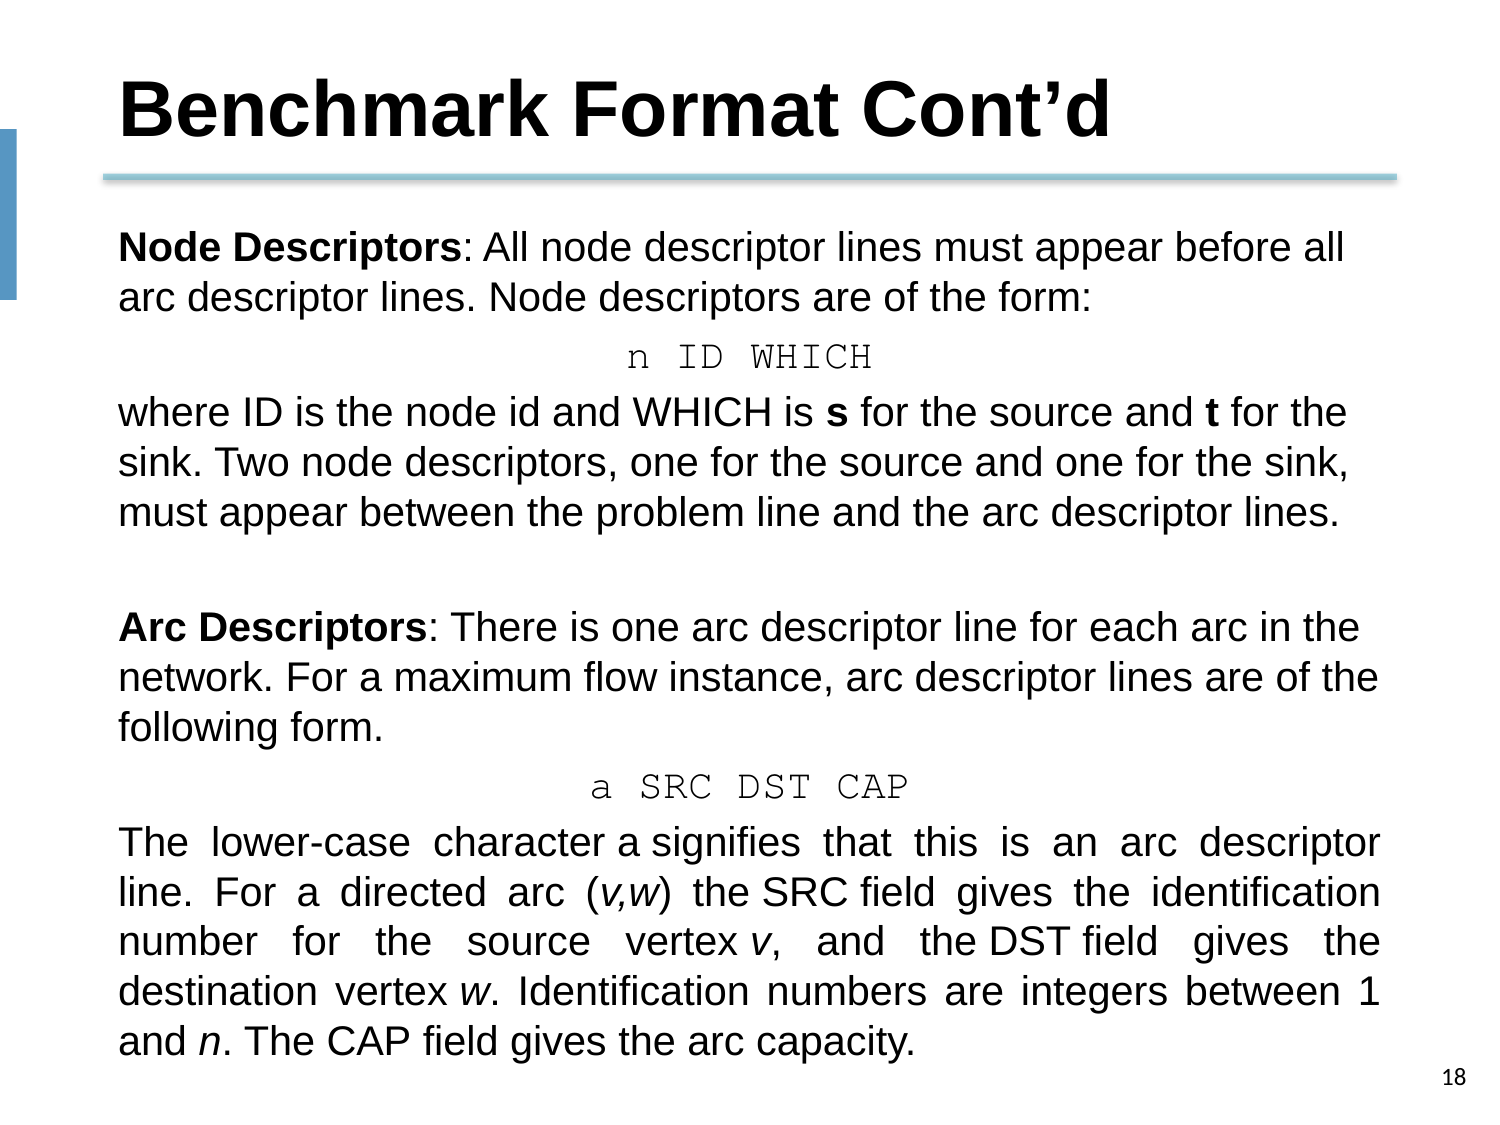

# Benchmark Format Cont’d
Node Descriptors: All node descriptor lines must appear before all arc descriptor lines. Node descriptors are of the form:
n ID WHICH
where ID is the node id and WHICH is s for the source and t for the sink. Two node descriptors, one for the source and one for the sink, must appear between the problem line and the arc descriptor lines.

Arc Descriptors: There is one arc descriptor line for each arc in the network. For a maximum flow instance, arc descriptor lines are of the following form.
a SRC DST CAP
The lower-case character a signifies that this is an arc descriptor line. For a directed arc (v,w) the SRC field gives the identification number for the source vertex v, and the DST field gives the destination vertex w. Identification numbers are integers between 1 and n. The CAP field gives the arc capacity.

18